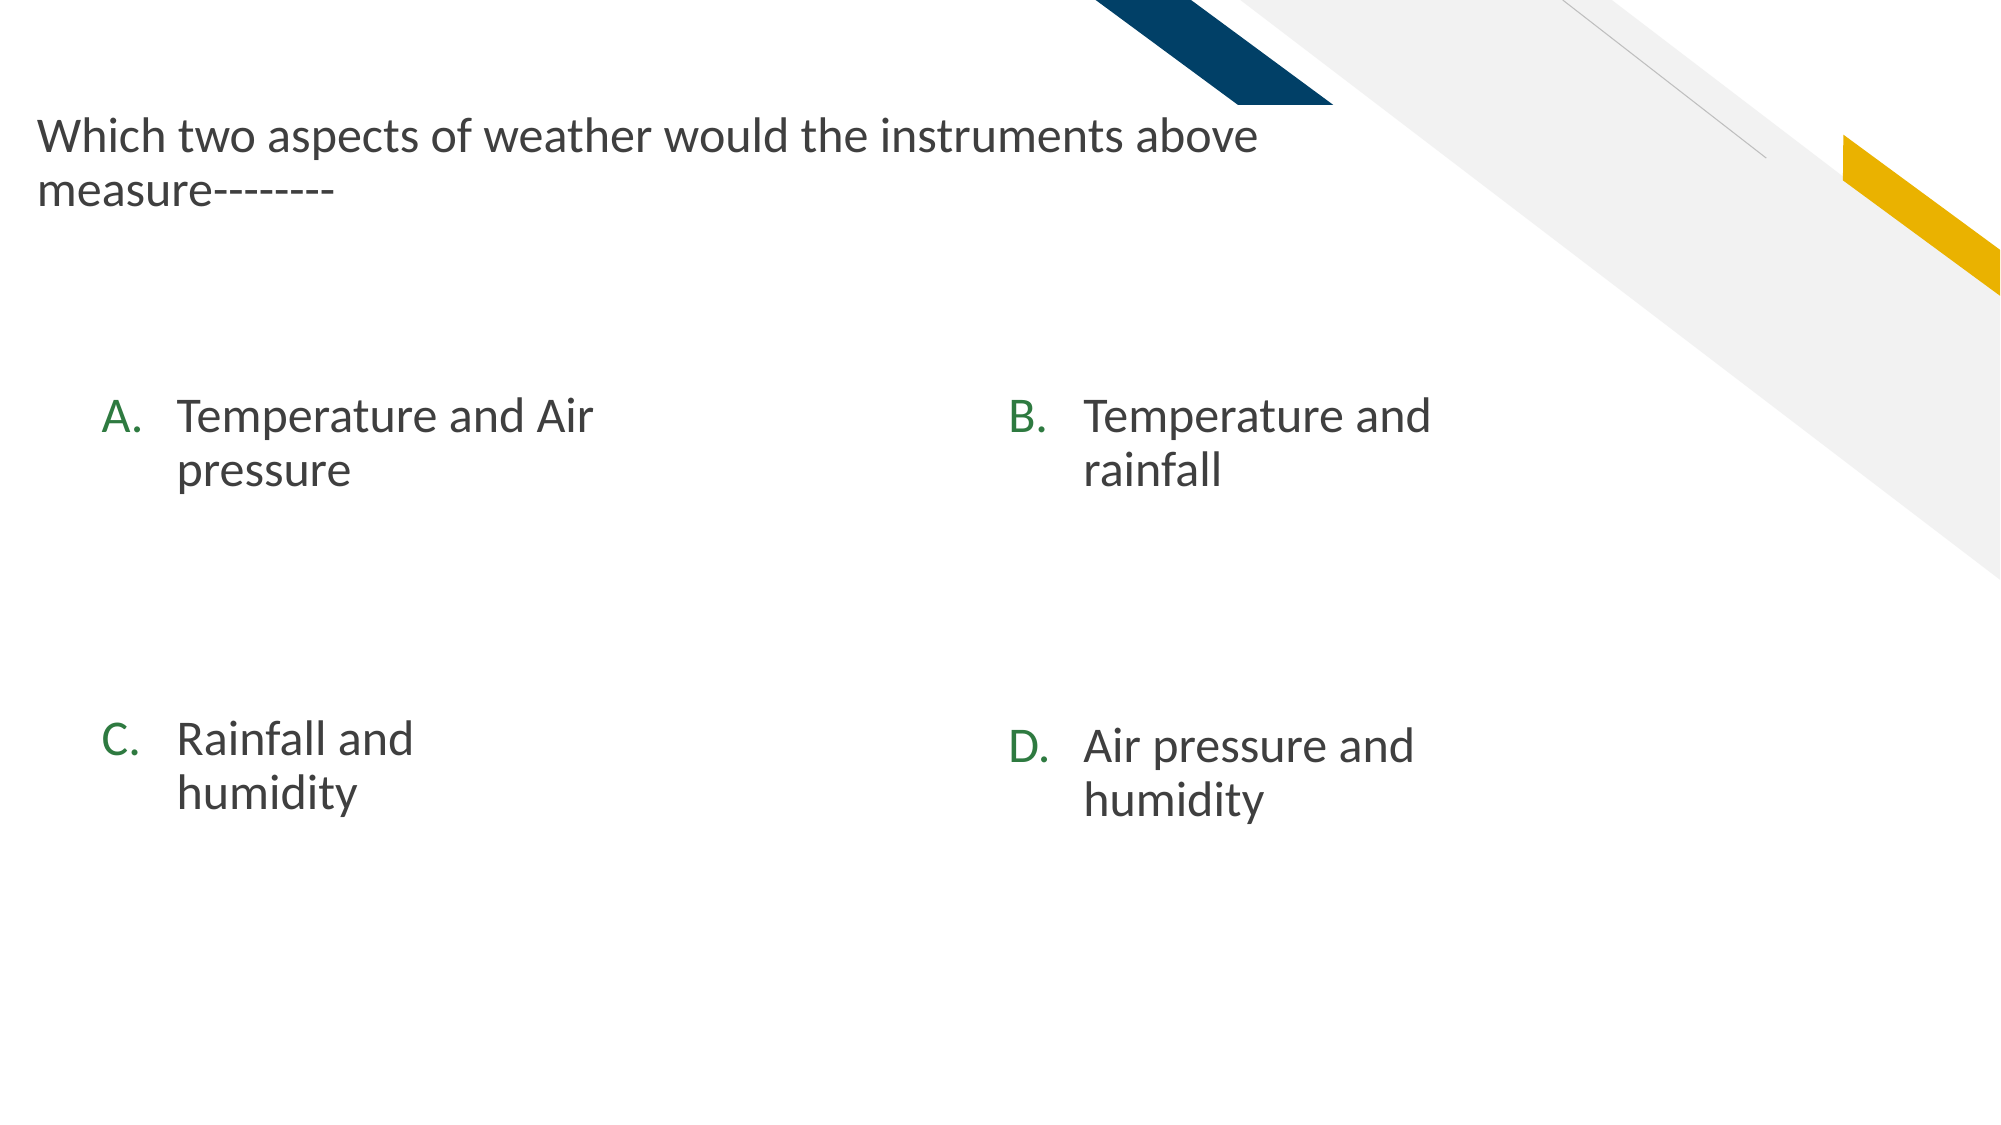

Which two aspects of weather would the instruments above measure--------

Temperature and Air pressure

Temperature and rainfall

Rainfall and humidity

Air pressure and humidity